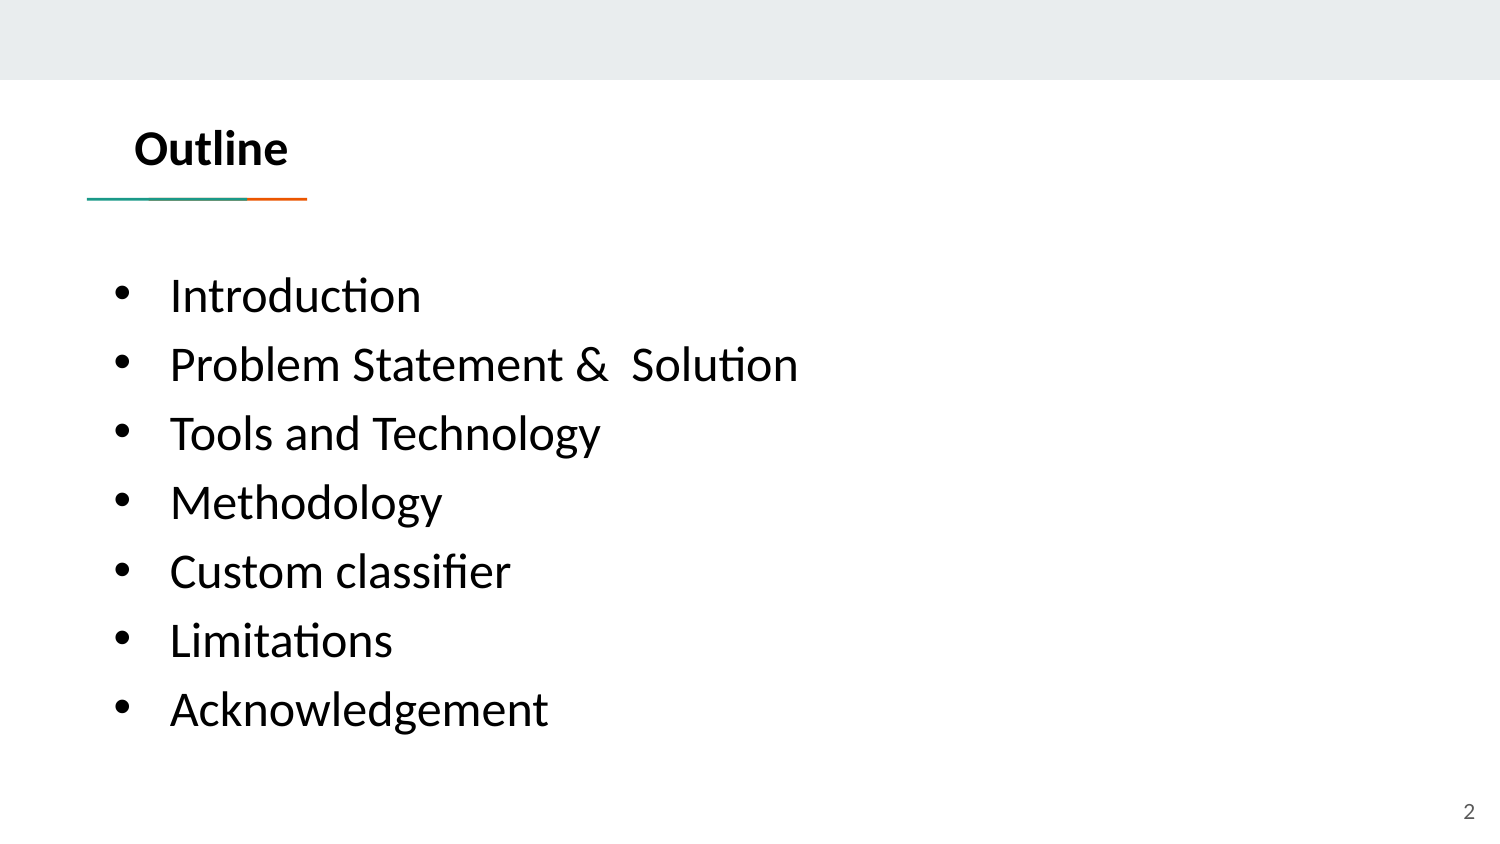

# Outline
Introduction​
Problem Statement &  Solution​
Tools and Technology​
Methodology​
Custom classifier ​
Limitations​
Acknowledgement

2